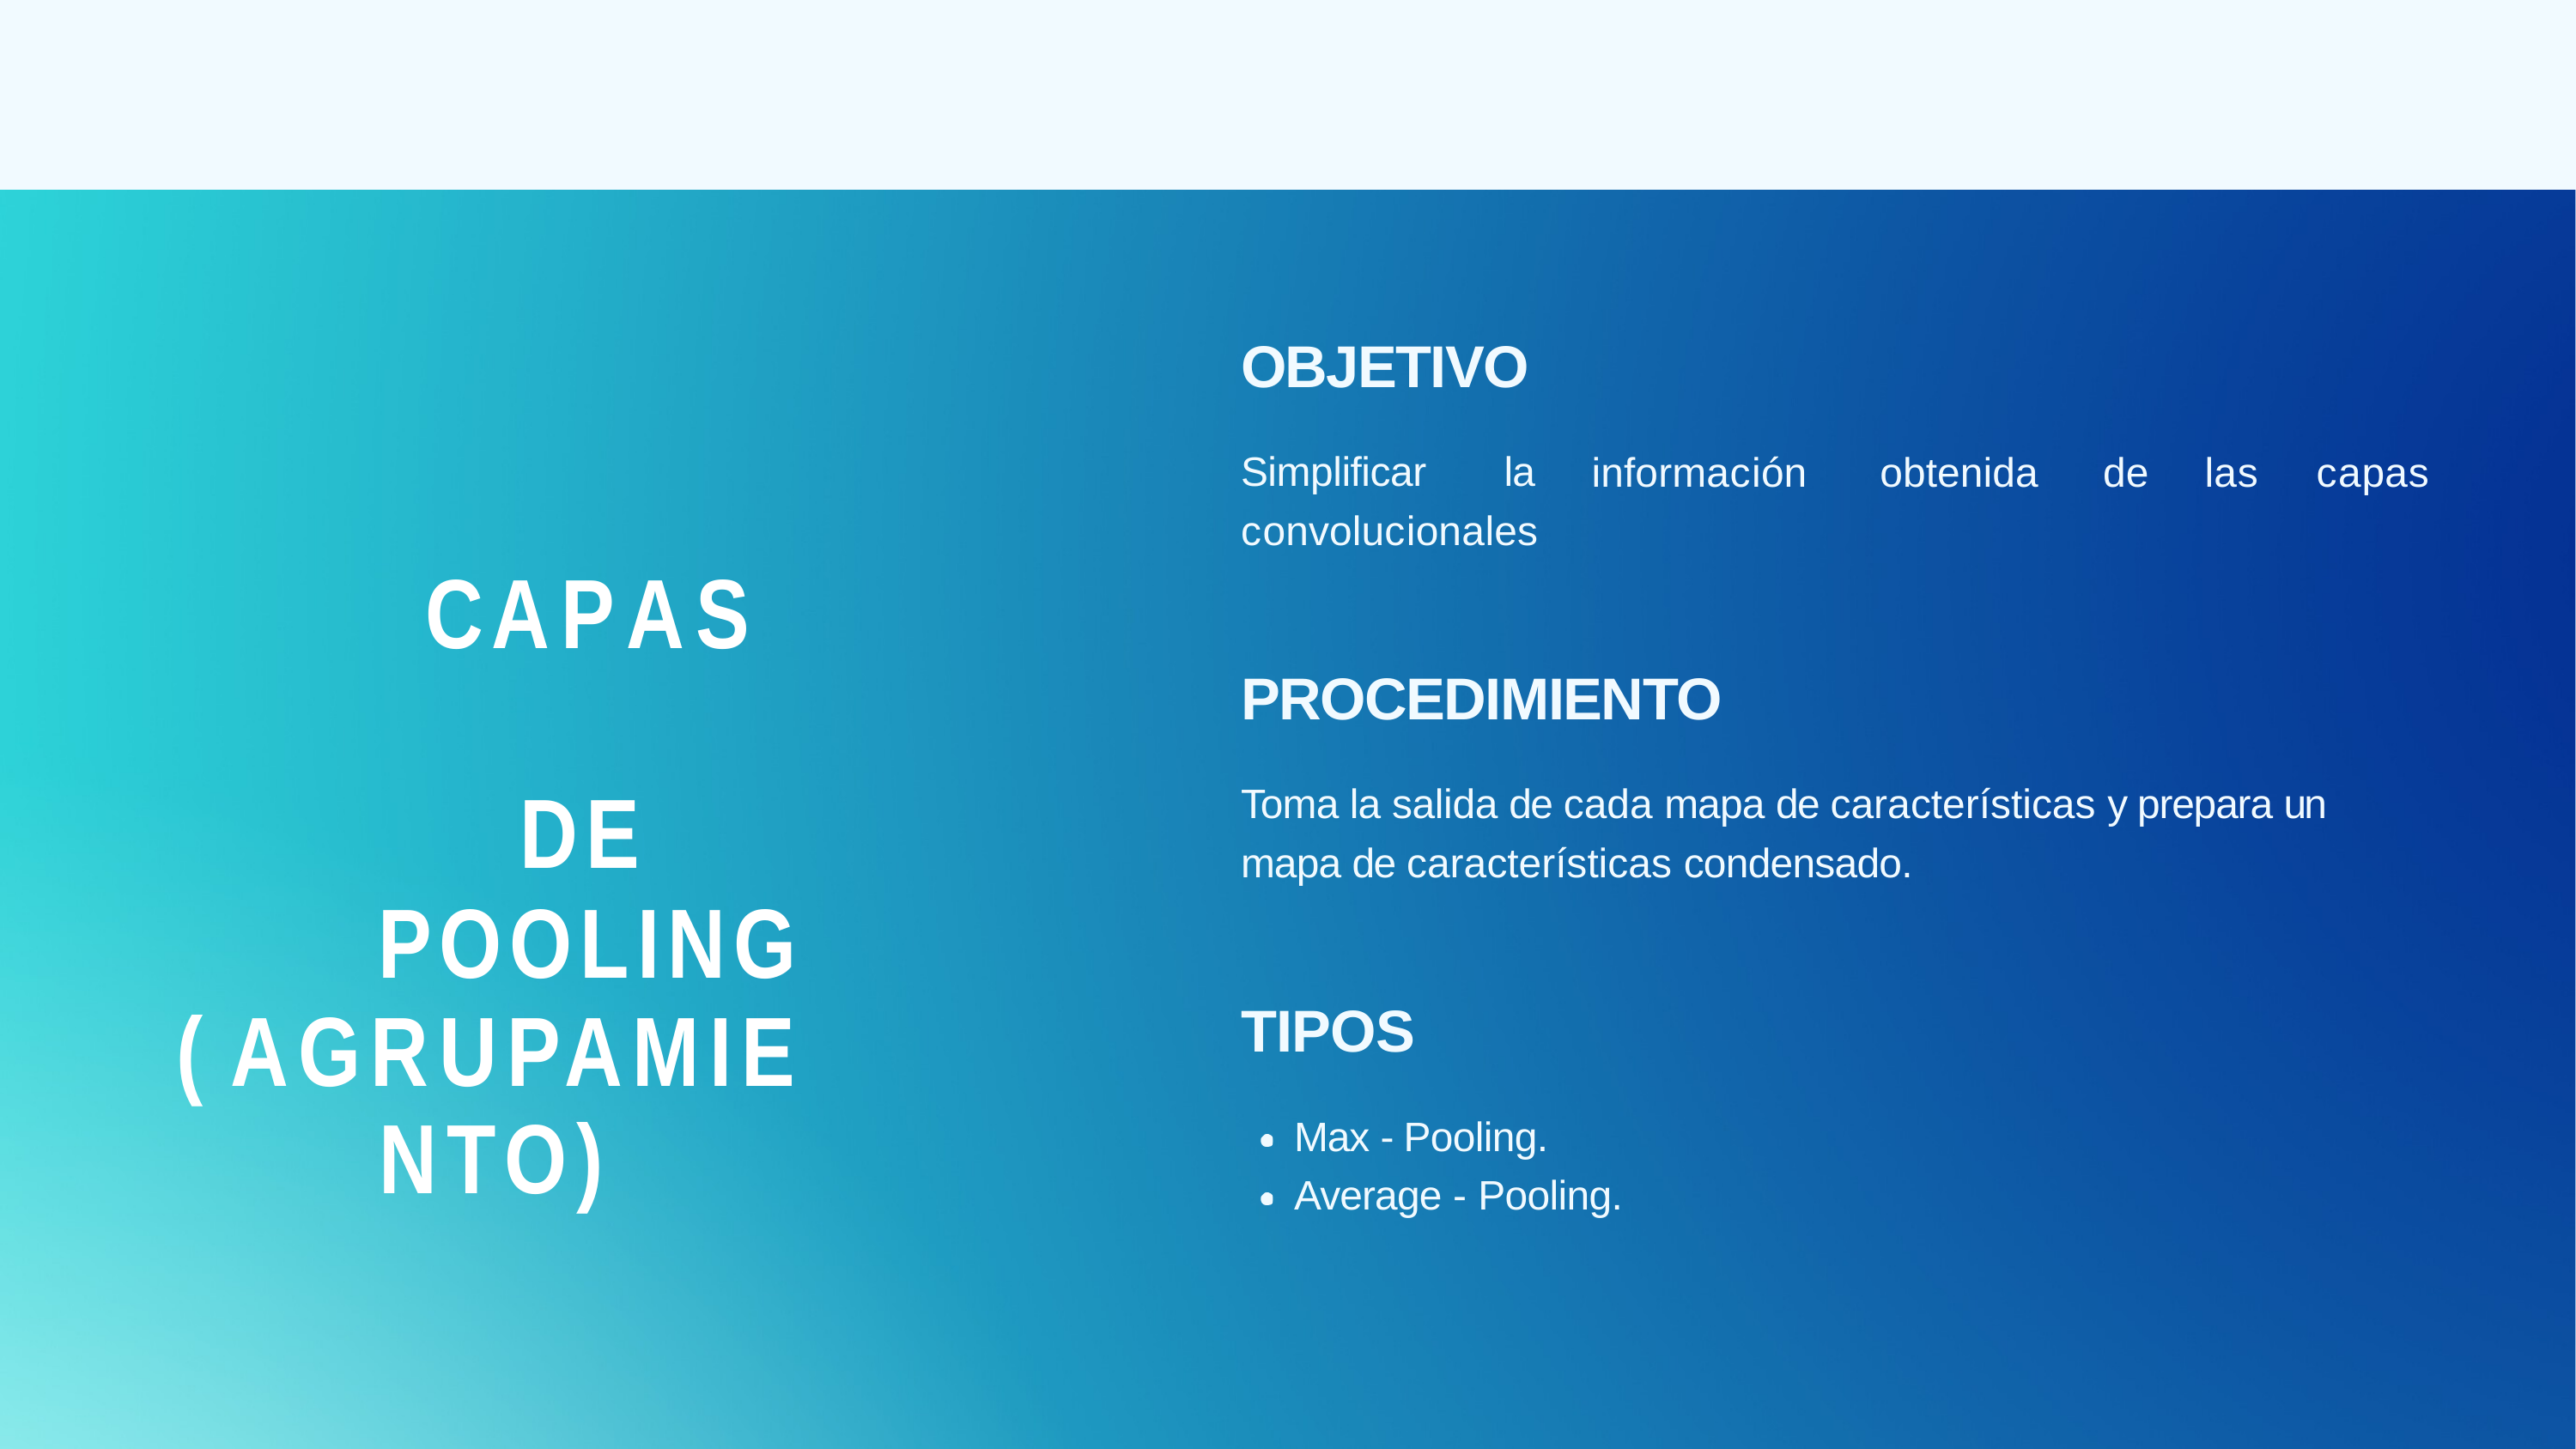

# OBJETIVO
Simplificar	la  convolucionales
información	obtenida	de	las	capas
CAPAS	DE  POOLING
( AGRUPAMIENTO)
PROCEDIMIENTO
Toma la salida de cada mapa de características y prepara un  mapa de características condensado.
TIPOS
Max - Pooling.  Average - Pooling.